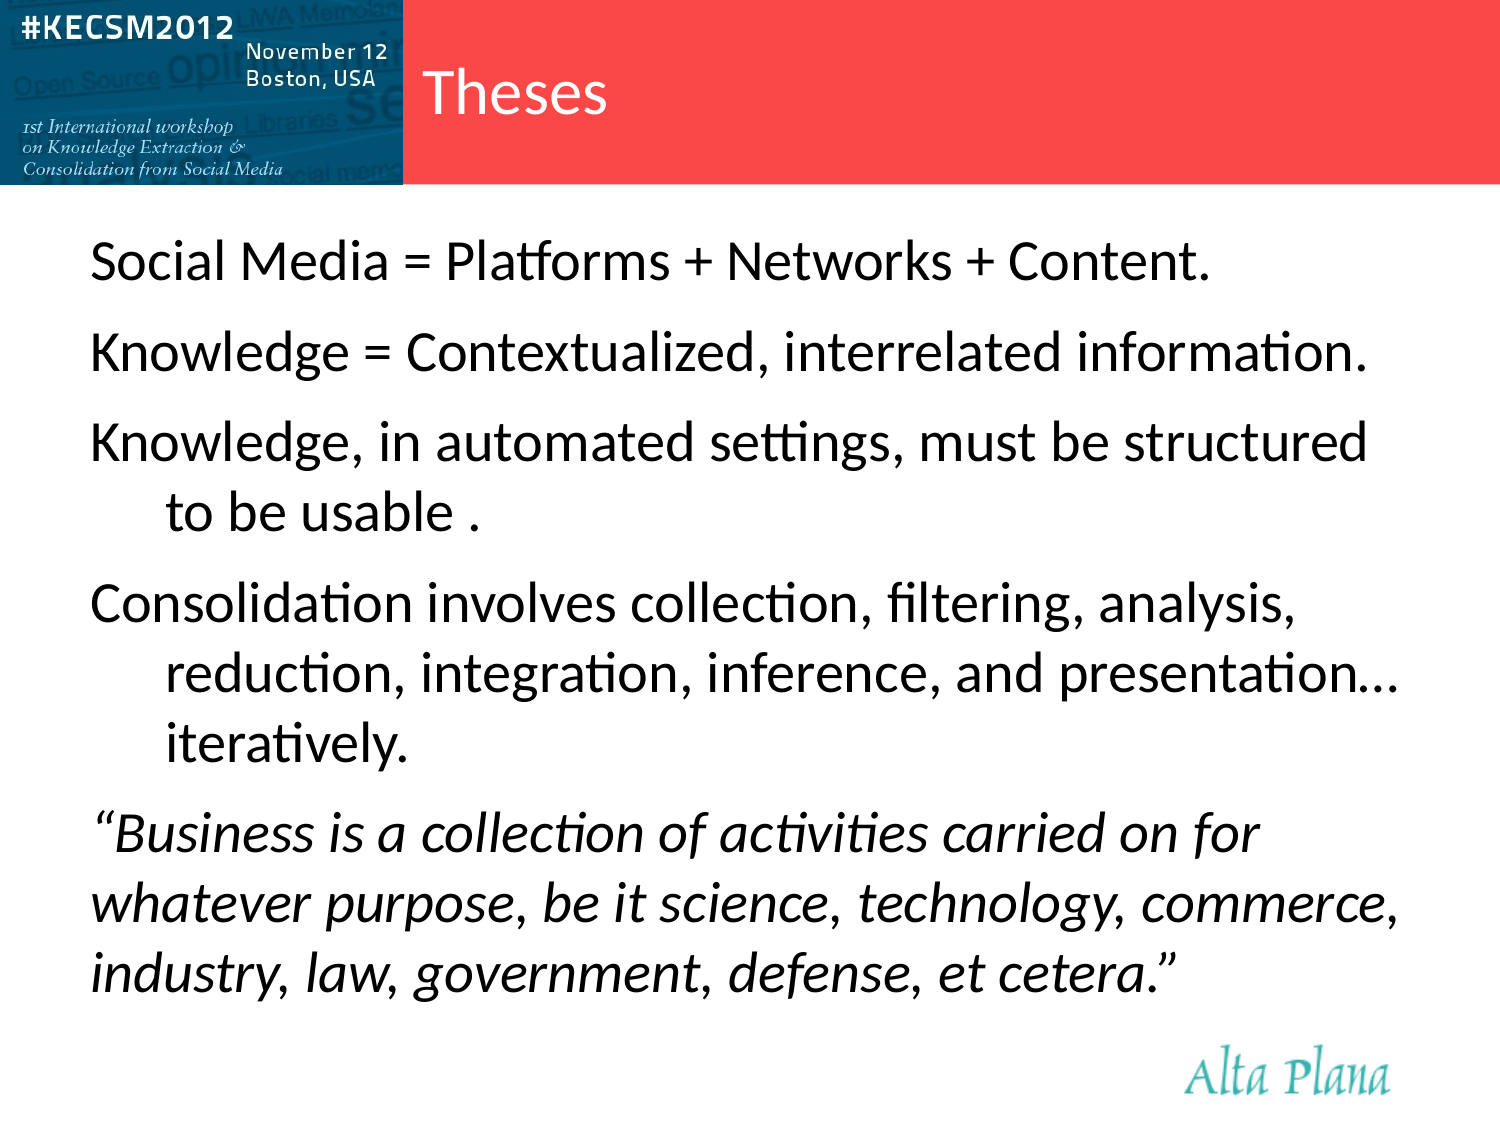

# Theses
Social Media = Platforms + Networks + Content.
Knowledge = Contextualized, interrelated information.
Knowledge, in automated settings, must be structured to be usable .
Consolidation involves collection, filtering, analysis, reduction, integration, inference, and presentation… iteratively.
“Business is a collection of activities carried on for whatever purpose, be it science, technology, commerce, industry, law, government, defense, et cetera.”